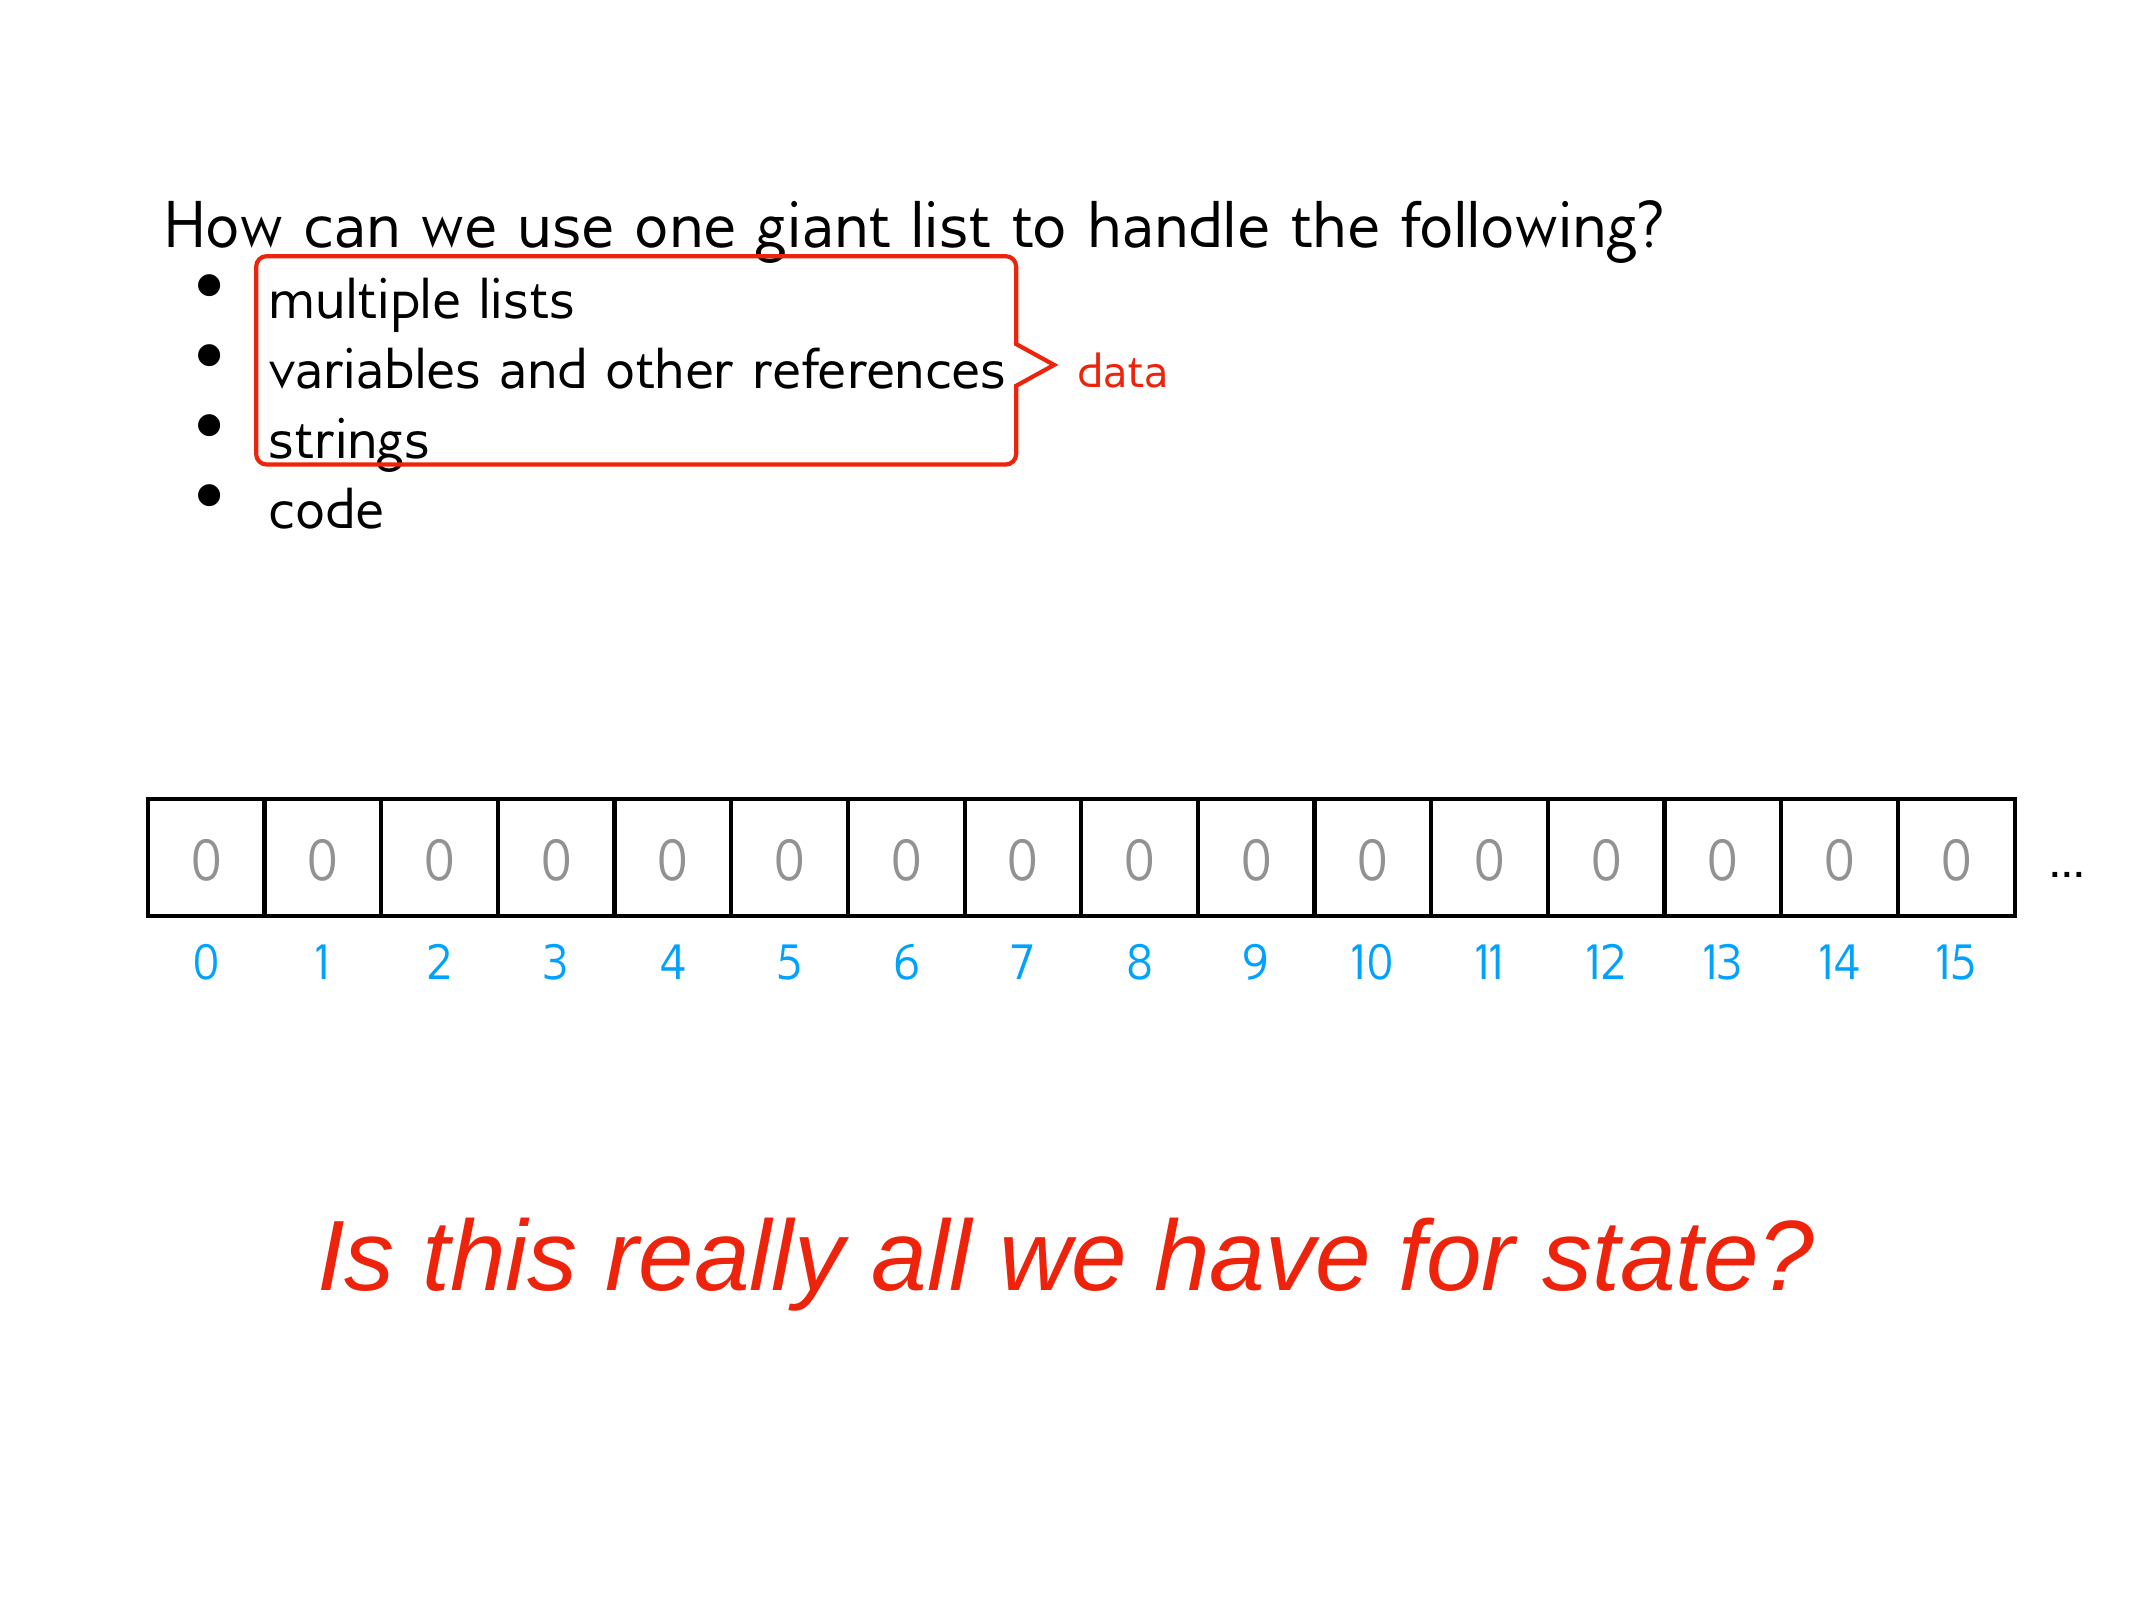

How can we use one giant list to handle the following?
multiple lists
variables and other references
strings
code

data
0
0
0
0
0
0
0
0
0
0
0
0
0
0
0
0
...
0
1
2
3
4
5
6
7
8
9
10
11
12
13
14
15
Is this really all we have for state?